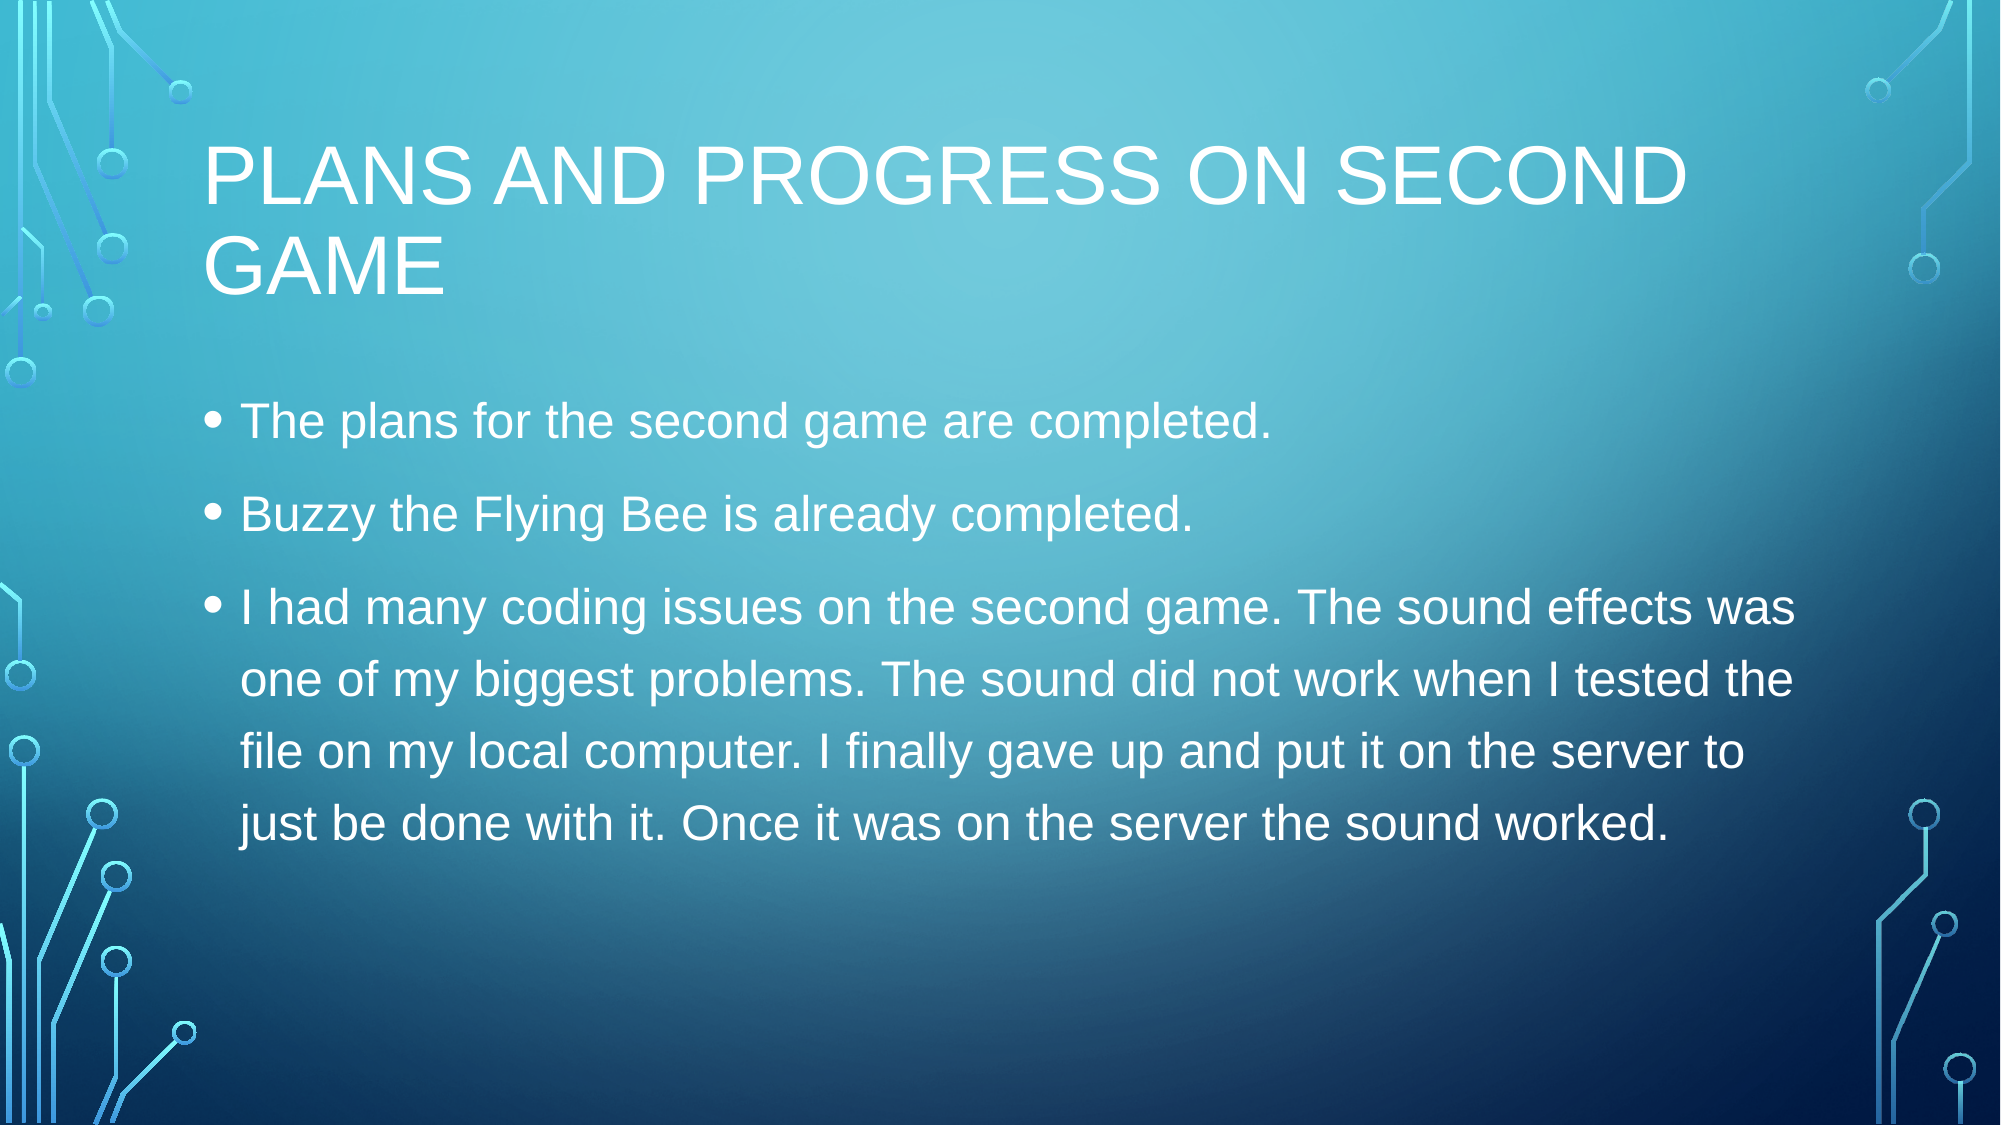

# Plans and progress on second game
The plans for the second game are completed.
Buzzy the Flying Bee is already completed.
I had many coding issues on the second game. The sound effects was one of my biggest problems. The sound did not work when I tested the file on my local computer. I finally gave up and put it on the server to just be done with it. Once it was on the server the sound worked.